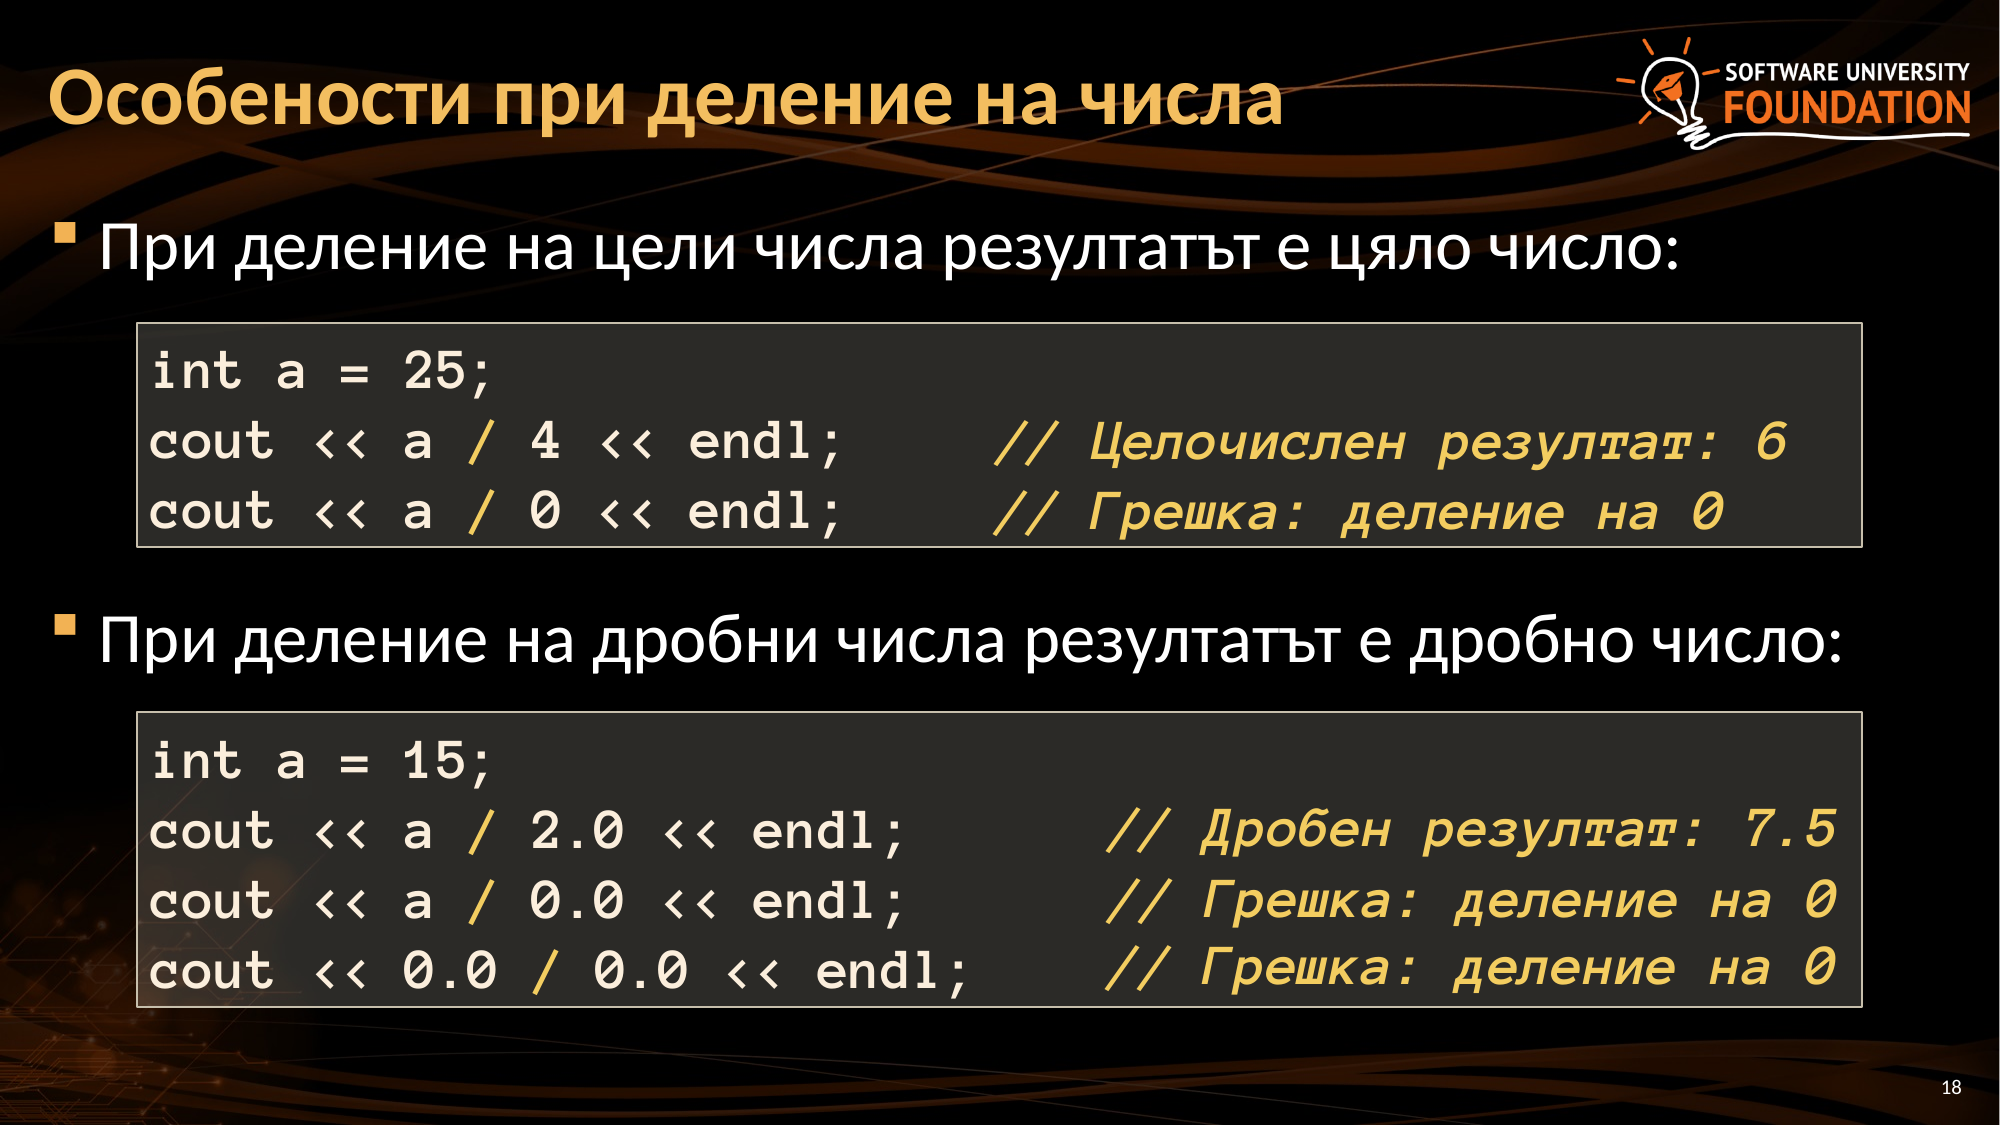

# Особености при деление на числа
При деление на цели числа резултатът е цяло число:

При деление на дробни числа резултатът е дробно число:
int a = 25;
cout << a / 4 << endl;
cout << a / 0 << endl;
// Целочислен резултат: 6

// Грешка: деление на 0

int a = 15;
cout << a / 2.0 << endl;
cout << a / 0.0 << endl;
cout << 0.0 / 0.0 << endl;
// Дробен резултат: 7.5
// Грешка: деление на 0
// Грешка: деление на 0

18